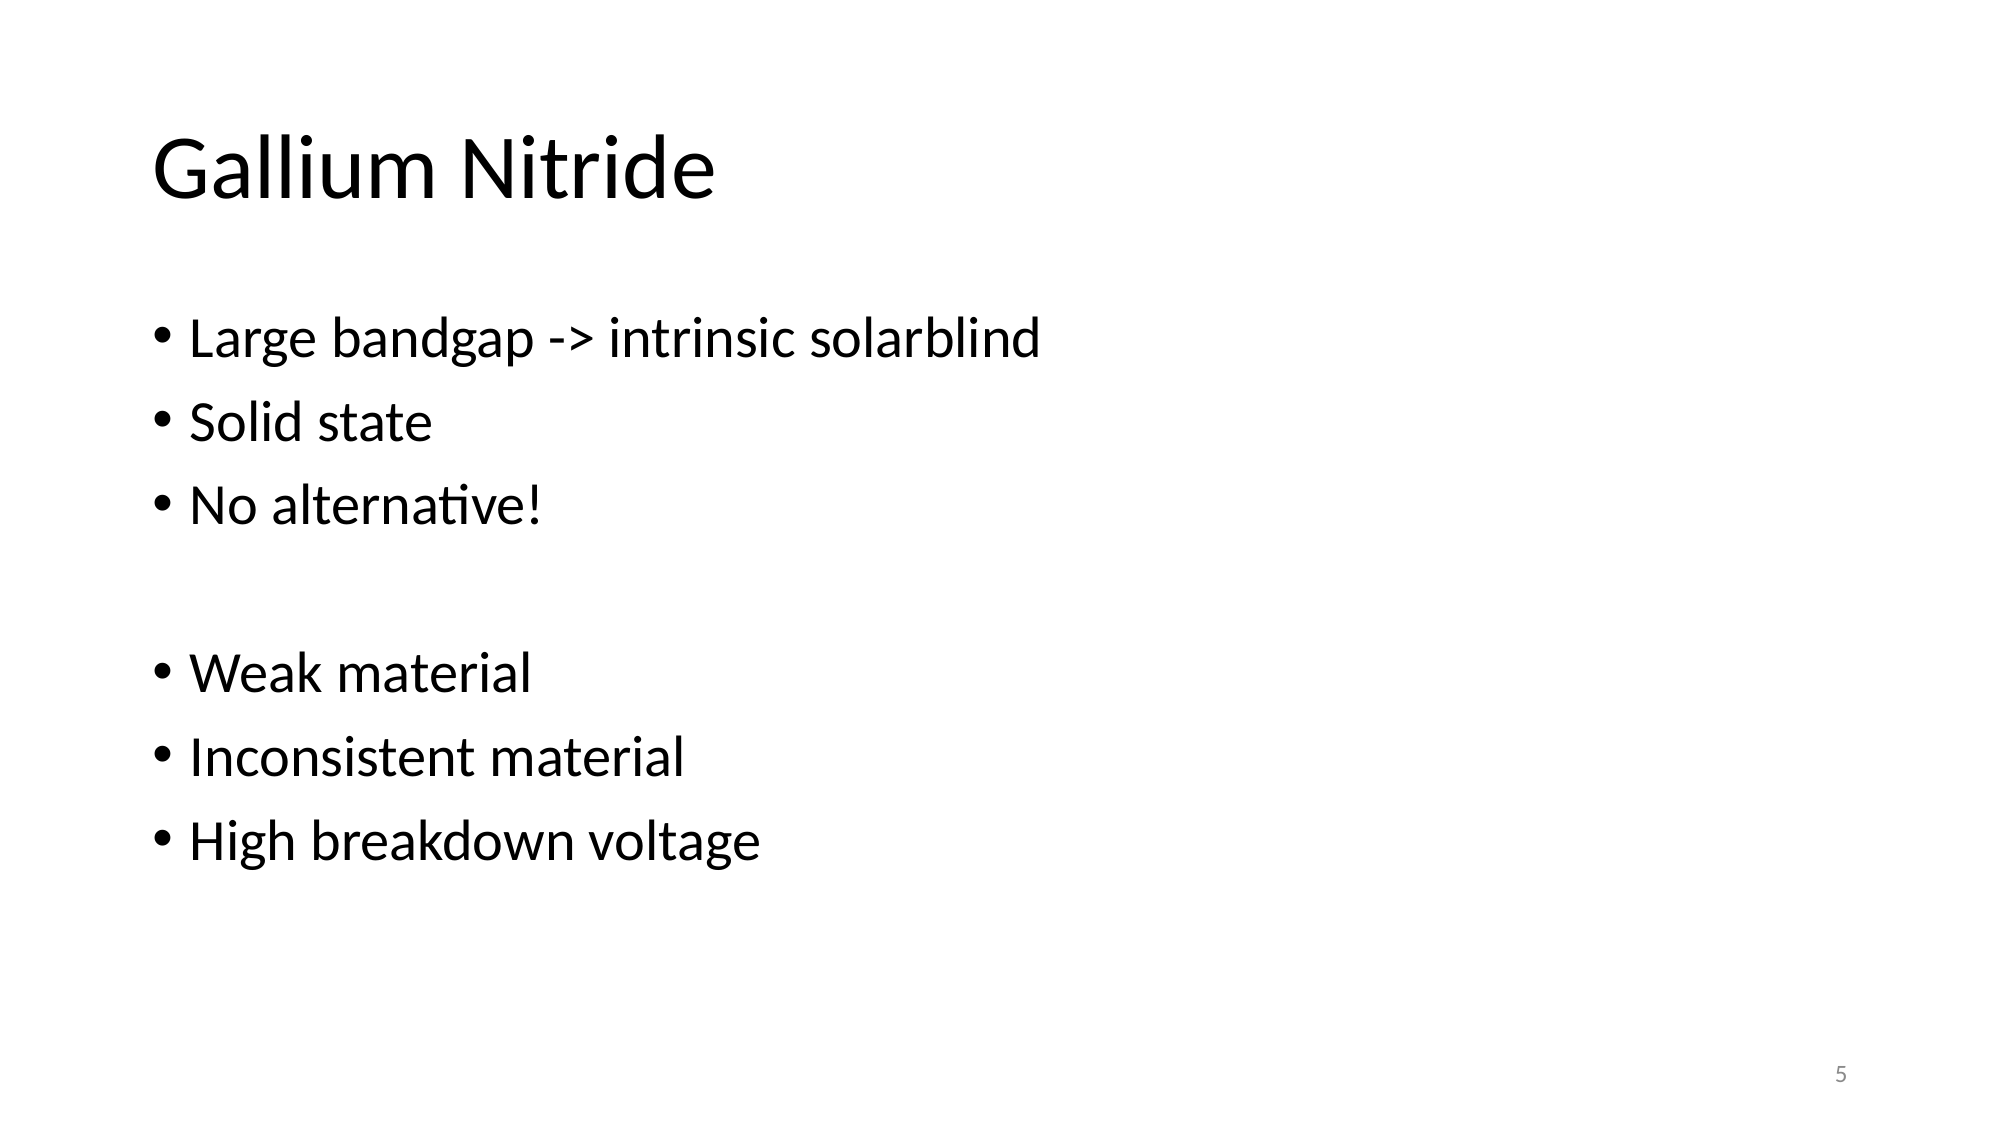

# Gallium Nitride
Large bandgap -> intrinsic solarblind
Solid state
No alternative!

Weak material
Inconsistent material
High breakdown voltage

5